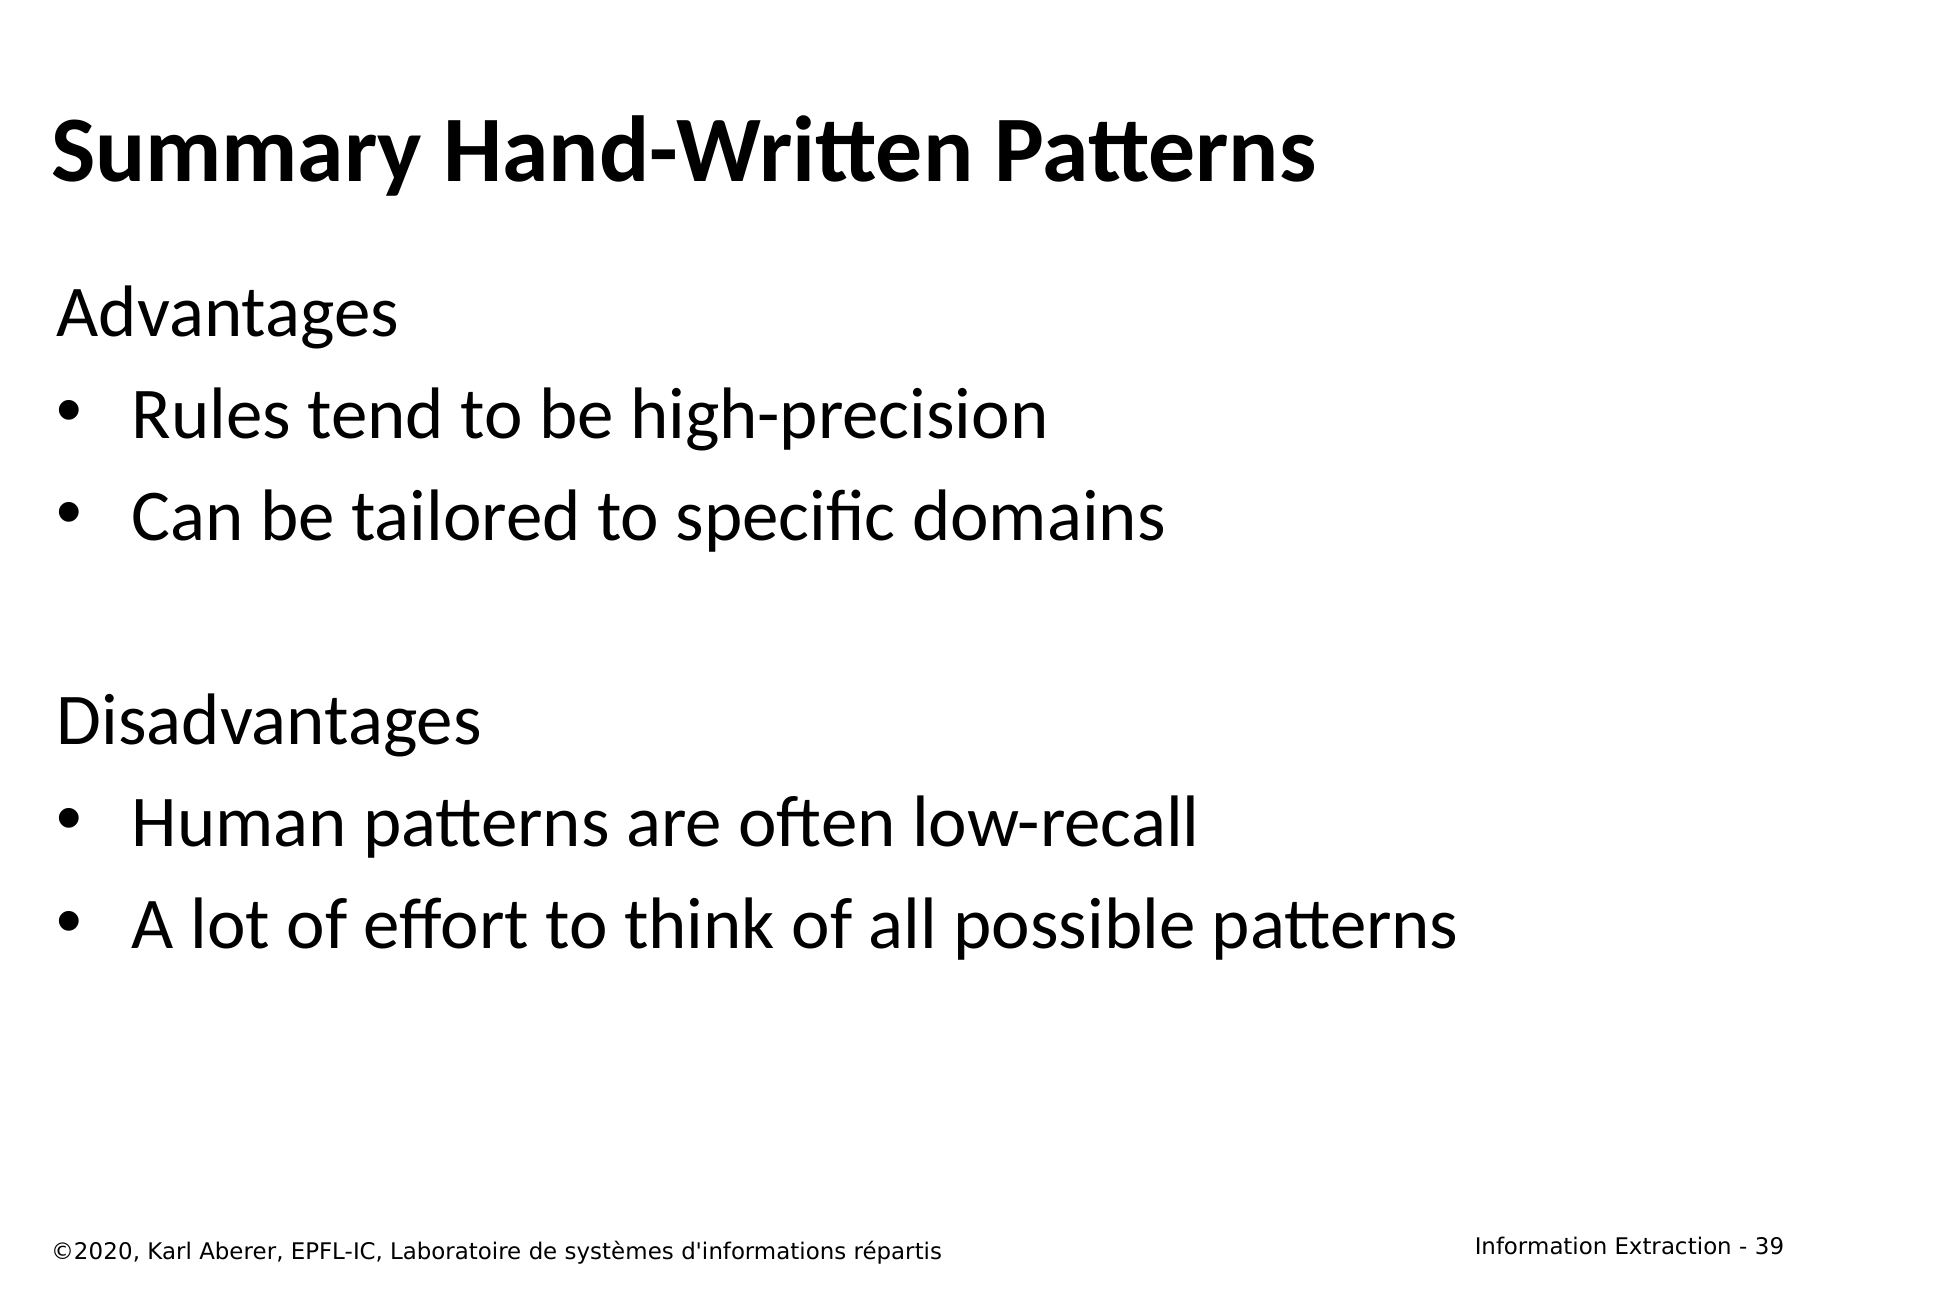

# Summary Hand-Written Patterns
Advantages
Rules tend to be high-precision
Can be tailored to specific domains

Disadvantages
Human patterns are often low-recall
A lot of effort to think of all possible patterns

©2020, Karl Aberer, EPFL-IC, Laboratoire de systèmes d'informations répartis